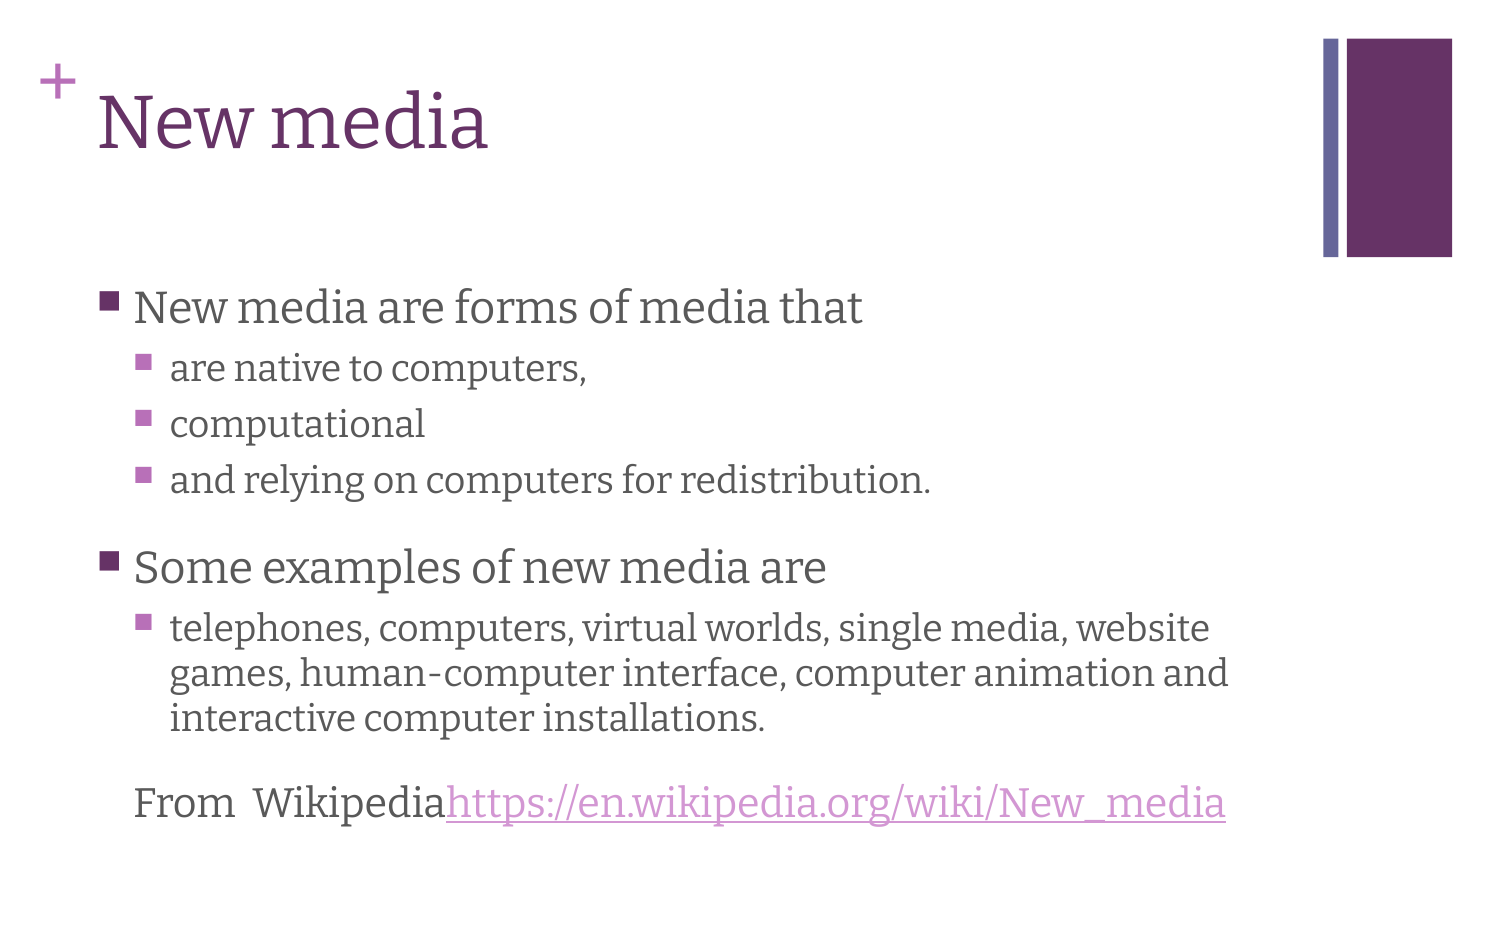

# New media
New media are forms of media that
are native to computers,
computational
and relying on computers for redistribution.
Some examples of new media are
telephones, computers, virtual worlds, single media, website games, human-computer interface, computer animation and interactive computer installations.
From  Wikipediahttps://en.wikipedia.org/wiki/New_media